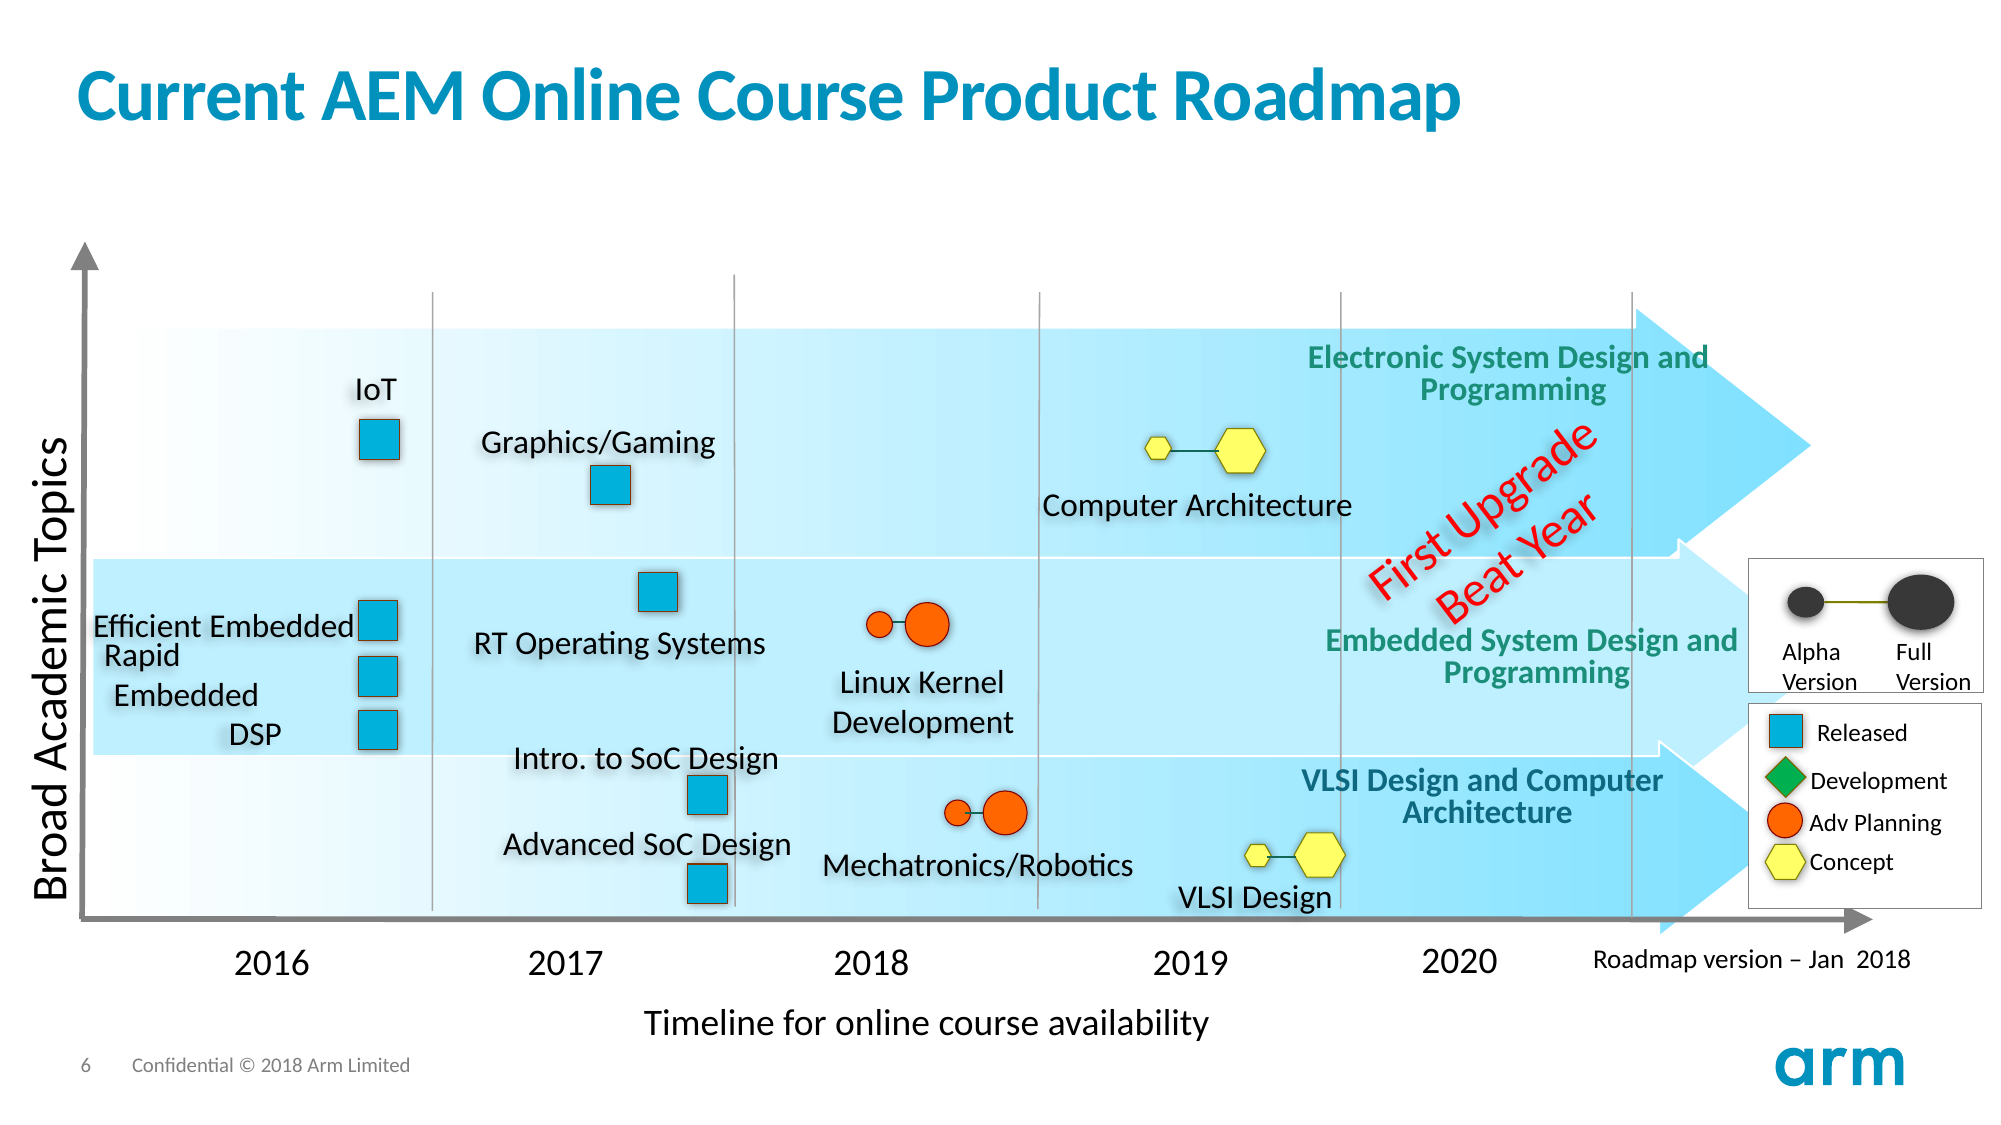

# Current AEM Online Course Product Roadmap

Electronic System Design and Programming
IoT

Graphics/Gaming

First Upgrade Beat Year
Computer Architecture
Broad Academic Topics

Alpha Version
Full Version

Efficient Embedded

Embedded System Design and Programming
RT Operating Systems

Rapid Embedded

Linux Kernel Development

DSP
Released

Intro. to SoC Design

Development
VLSI Design and Computer Architecture

Adv Planning

Advanced SoC Design

Concept
Mechatronics/Robotics

VLSI Design

2020
2017
2018
2016
2019
Roadmap version – Jan  2018
Timeline for online course availability